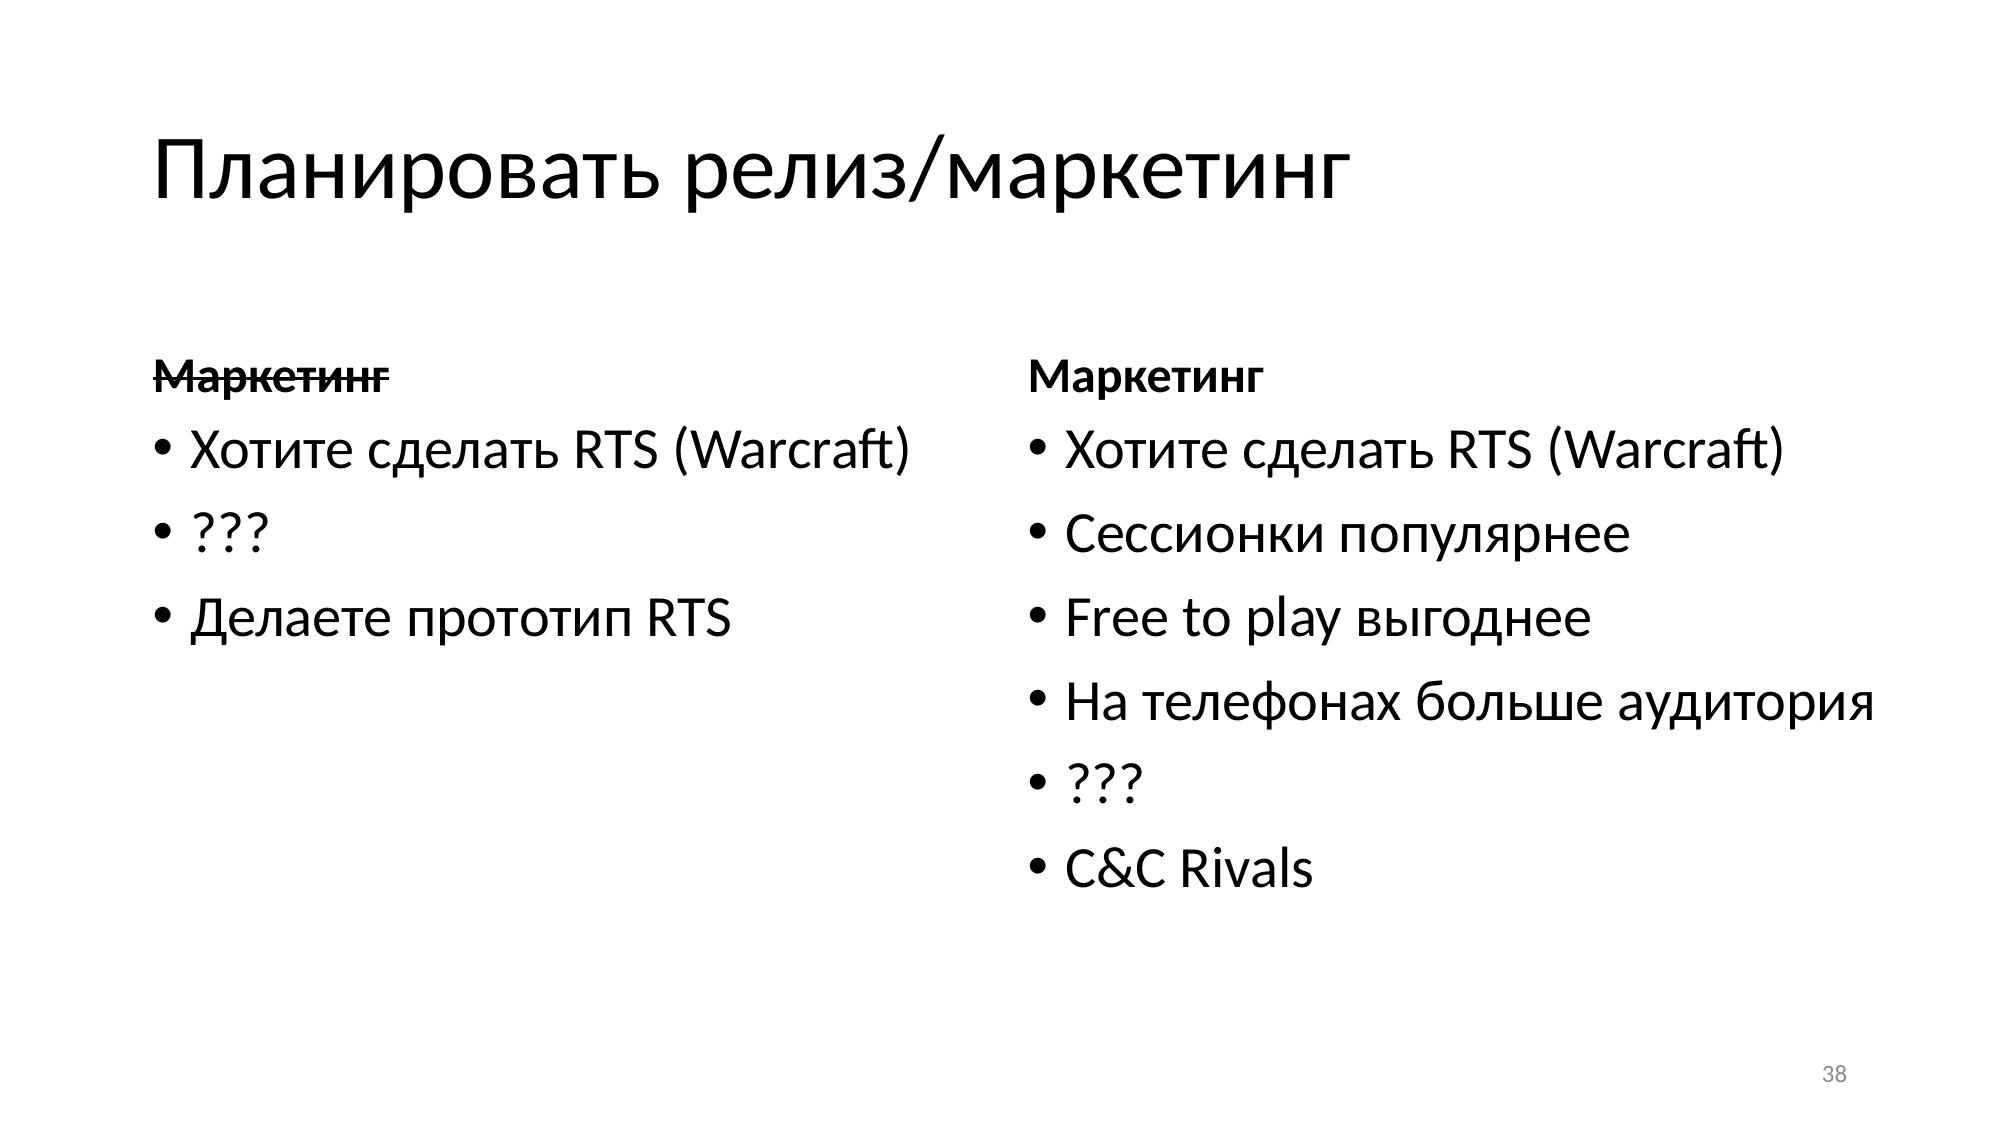

# Планировать релиз/маркетинг
Маркетинг
Маркетинг
Хотите сделать RTS (Warcraft)
???
Делаете прототип RTS
Хотите сделать RTS (Warcraft)
Сессионки популярнее
Free to play выгоднее
На телефонах больше аудитория
???
C&C Rivals
38